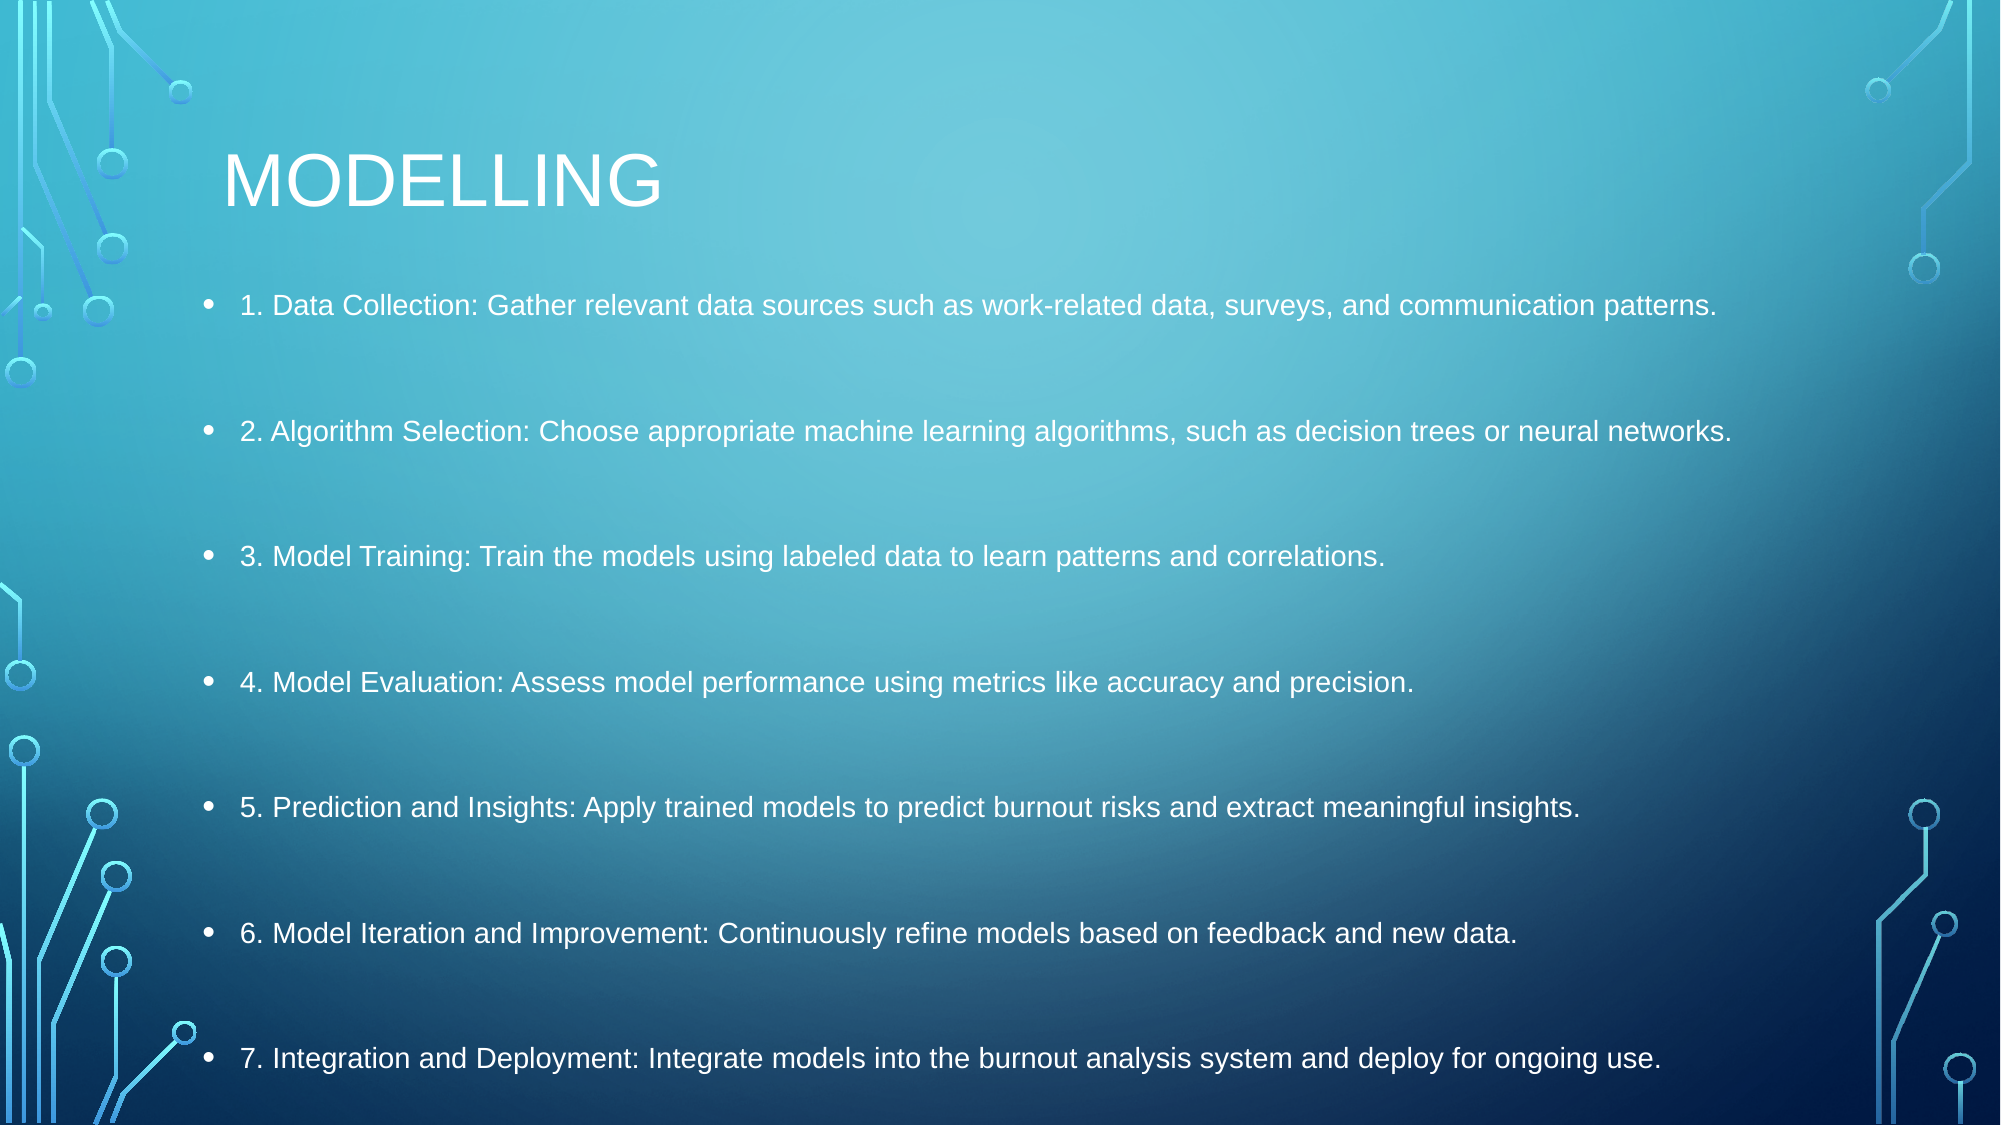

# Modelling
1. Data Collection: Gather relevant data sources such as work-related data, surveys, and communication patterns.

2. Algorithm Selection: Choose appropriate machine learning algorithms, such as decision trees or neural networks.

3. Model Training: Train the models using labeled data to learn patterns and correlations.

4. Model Evaluation: Assess model performance using metrics like accuracy and precision.

5. Prediction and Insights: Apply trained models to predict burnout risks and extract meaningful insights.

6. Model Iteration and Improvement: Continuously refine models based on feedback and new data.

7. Integration and Deployment: Integrate models into the burnout analysis system and deploy for ongoing use.